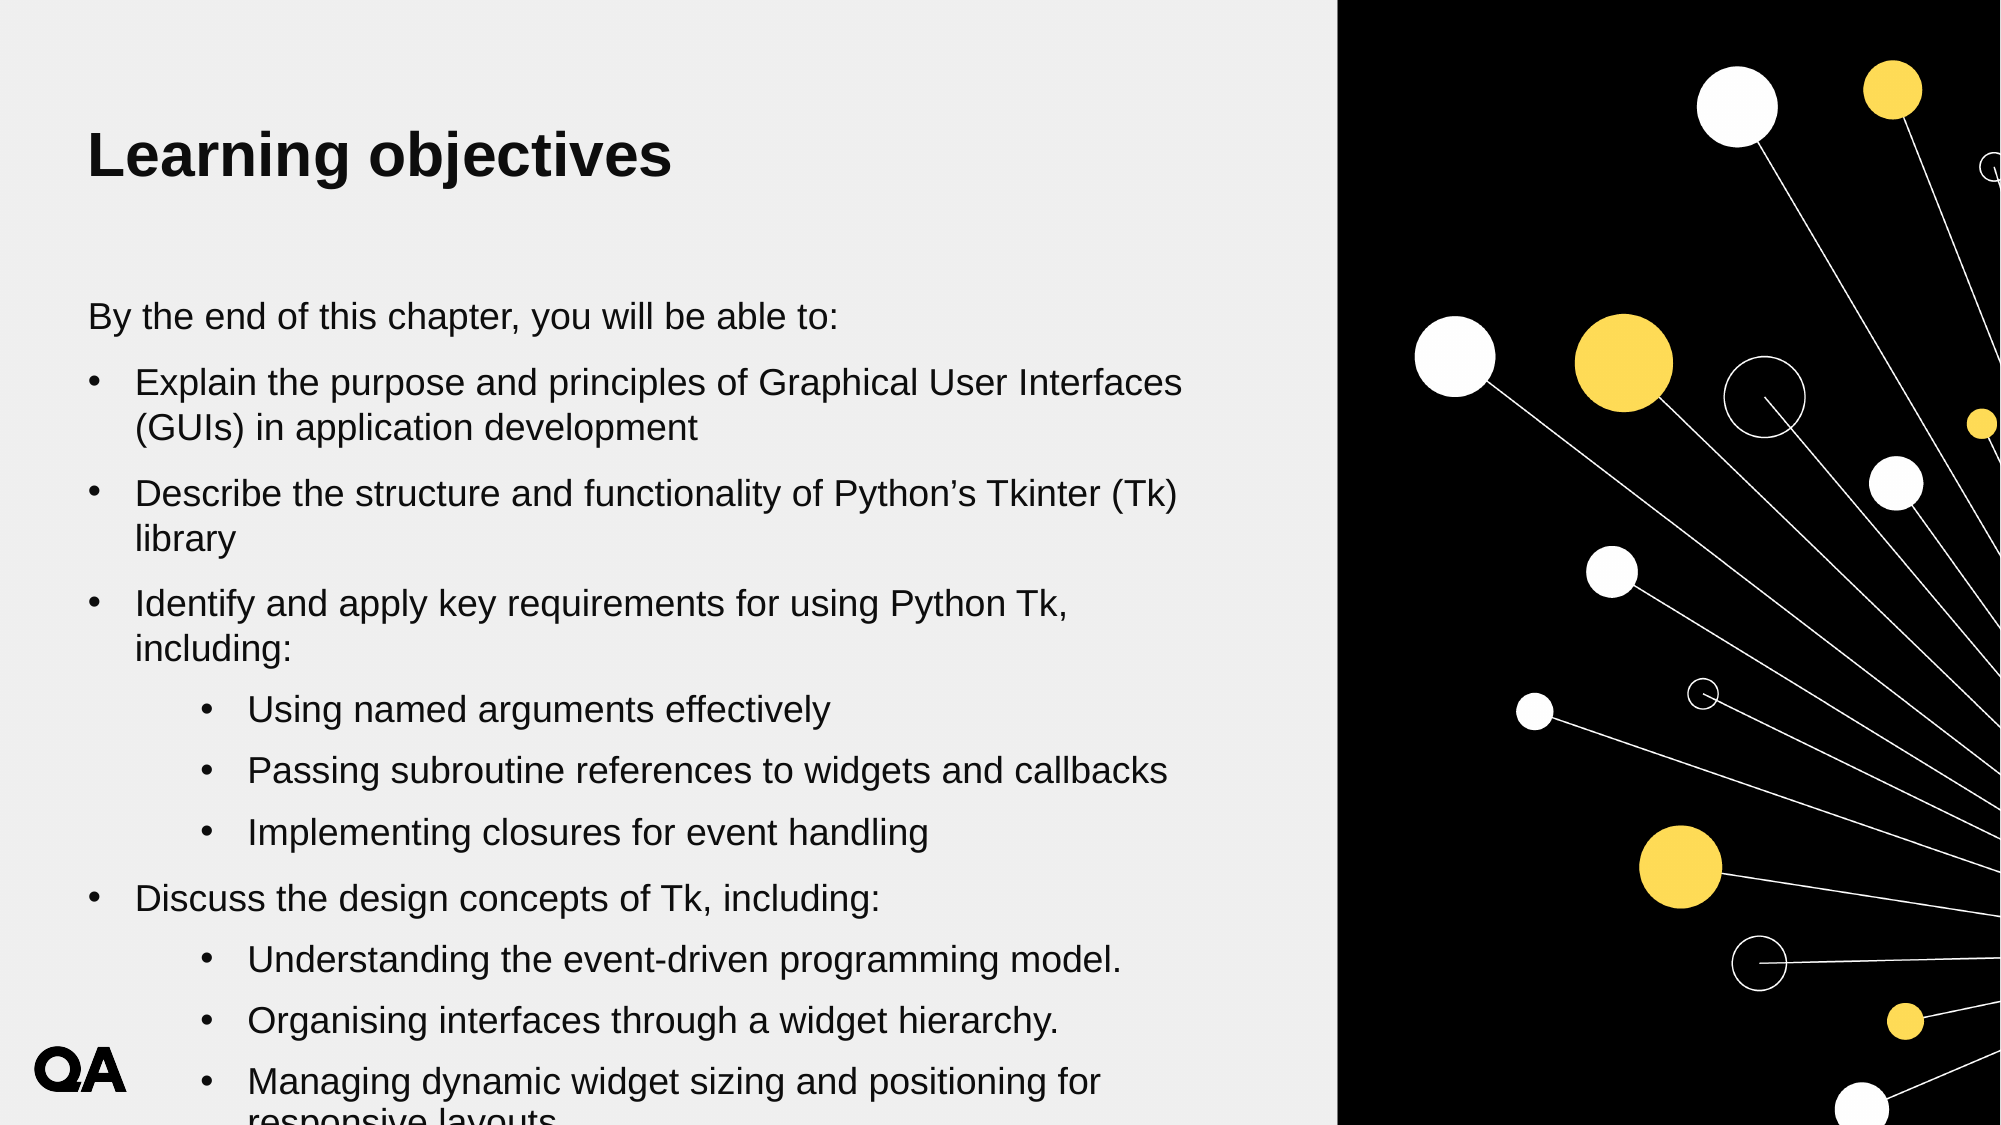

By the end of this chapter, you will be able to:
Explain the purpose and principles of Graphical User Interfaces (GUIs) in application development
Describe the structure and functionality of Python’s Tkinter (Tk) library
Identify and apply key requirements for using Python Tk, including:
Using named arguments effectively
Passing subroutine references to widgets and callbacks
Implementing closures for event handling
Discuss the design concepts of Tk, including:
Understanding the event-driven programming model.
Organising interfaces through a widget hierarchy.
Managing dynamic widget sizing and positioning for responsive layouts.